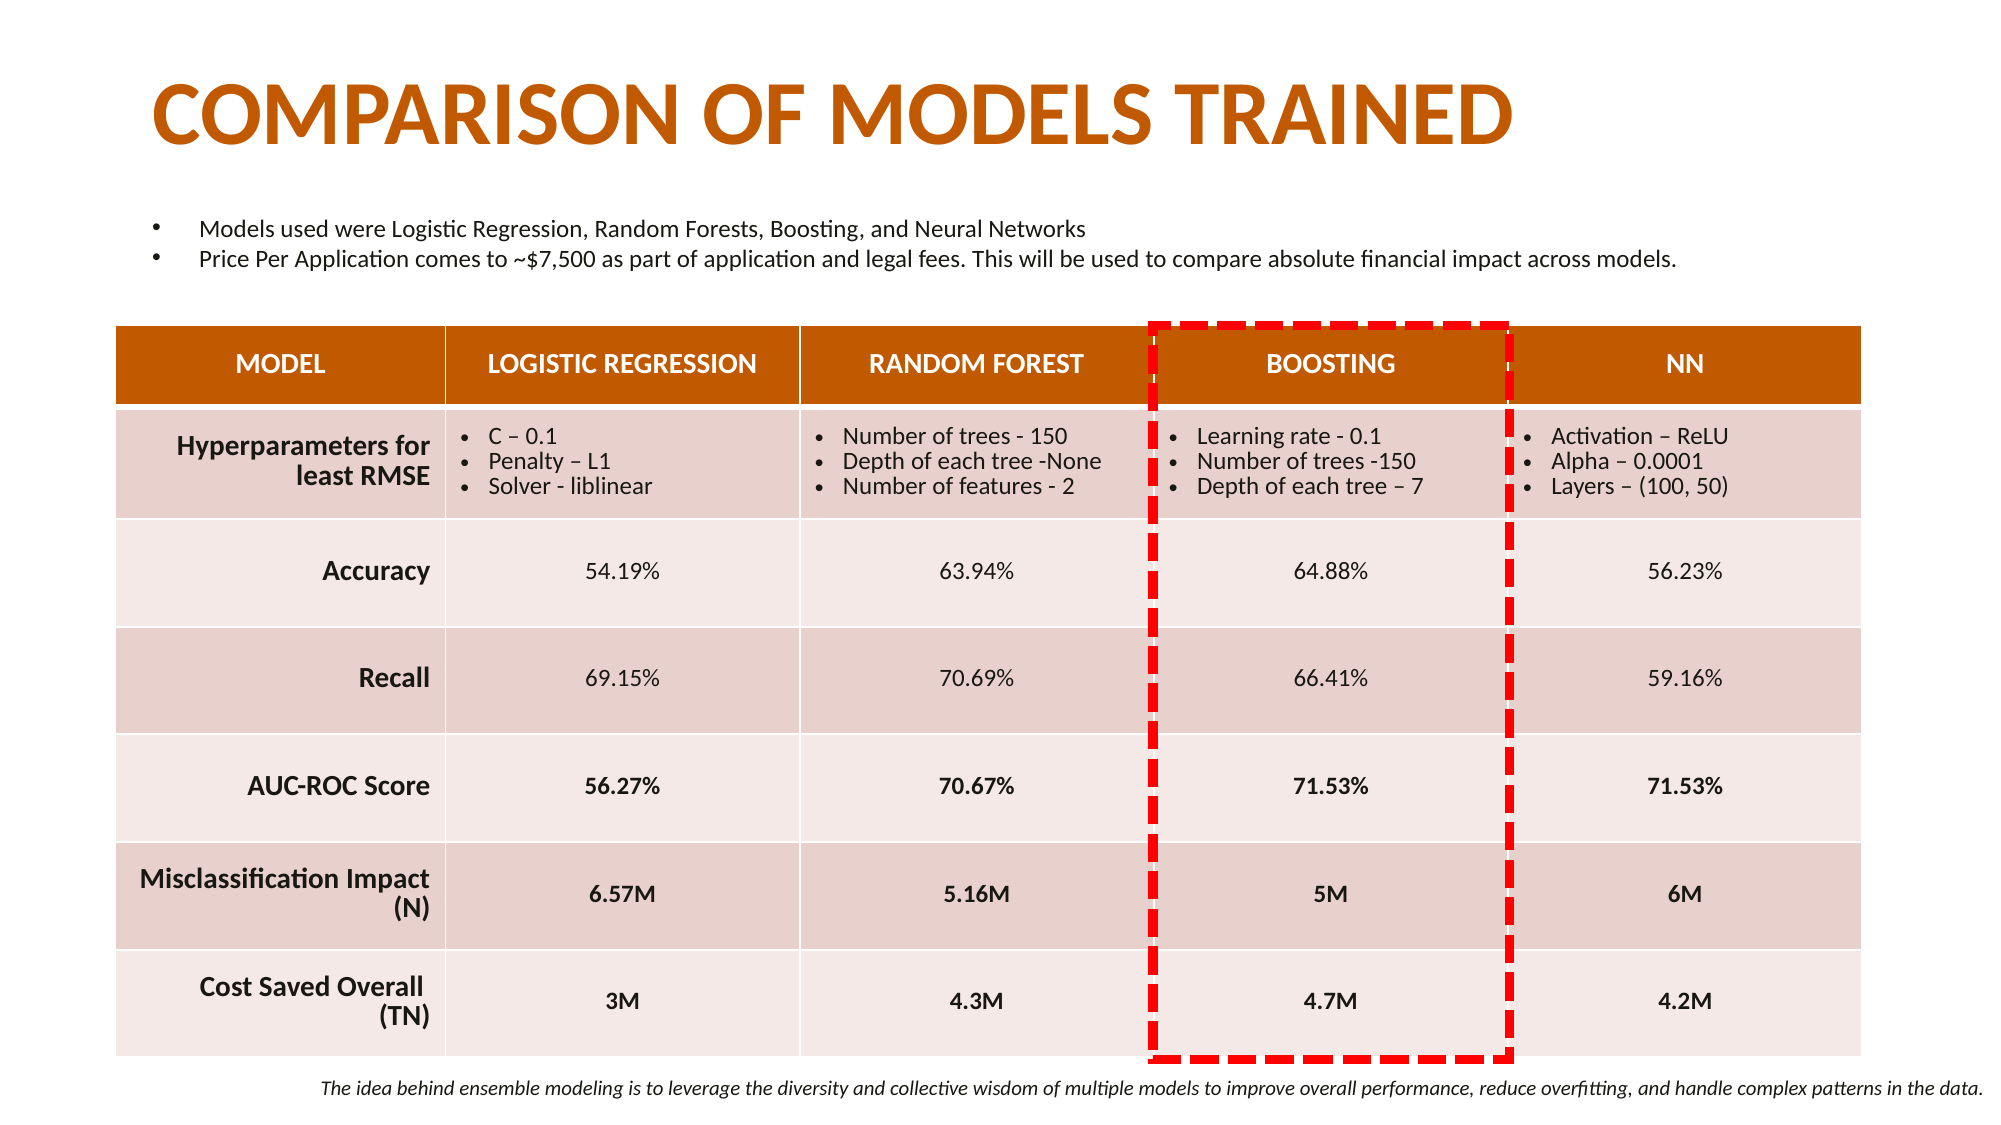

Comparison of models trained
Models used were Logistic Regression, Random Forests, Boosting, and Neural Networks
Price Per Application comes to ~$7,500 as part of application and legal fees. This will be used to compare absolute financial impact across models.
| MODEL | LOGISTIC REGRESSION | RANDOM FOREST | BOOSTING | NN |
| --- | --- | --- | --- | --- |
| Hyperparameters for least RMSE | C – 0.1 Penalty – L1 Solver - liblinear | Number of trees - 150 Depth of each tree -None Number of features - 2 | Learning rate - 0.1 Number of trees -150 Depth of each tree – 7 | Activation – ReLU Alpha – 0.0001 Layers – (100, 50) |
| Accuracy | 54.19% | 63.94% | 64.88% | 56.23% |
| Recall | 69.15% | 70.69% | 66.41% | 59.16% |
| AUC-ROC Score | 56.27% | 70.67% | 71.53% | 71.53% |
| Misclassification Impact (N) | 6.57M | 5.16M | 5M | 6M |
| Cost Saved Overall (TN) | 3M | 4.3M | 4.7M | 4.2M |

The idea behind ensemble modeling is to leverage the diversity and collective wisdom of multiple models to improve overall performance, reduce overfitting, and handle complex patterns in the data.